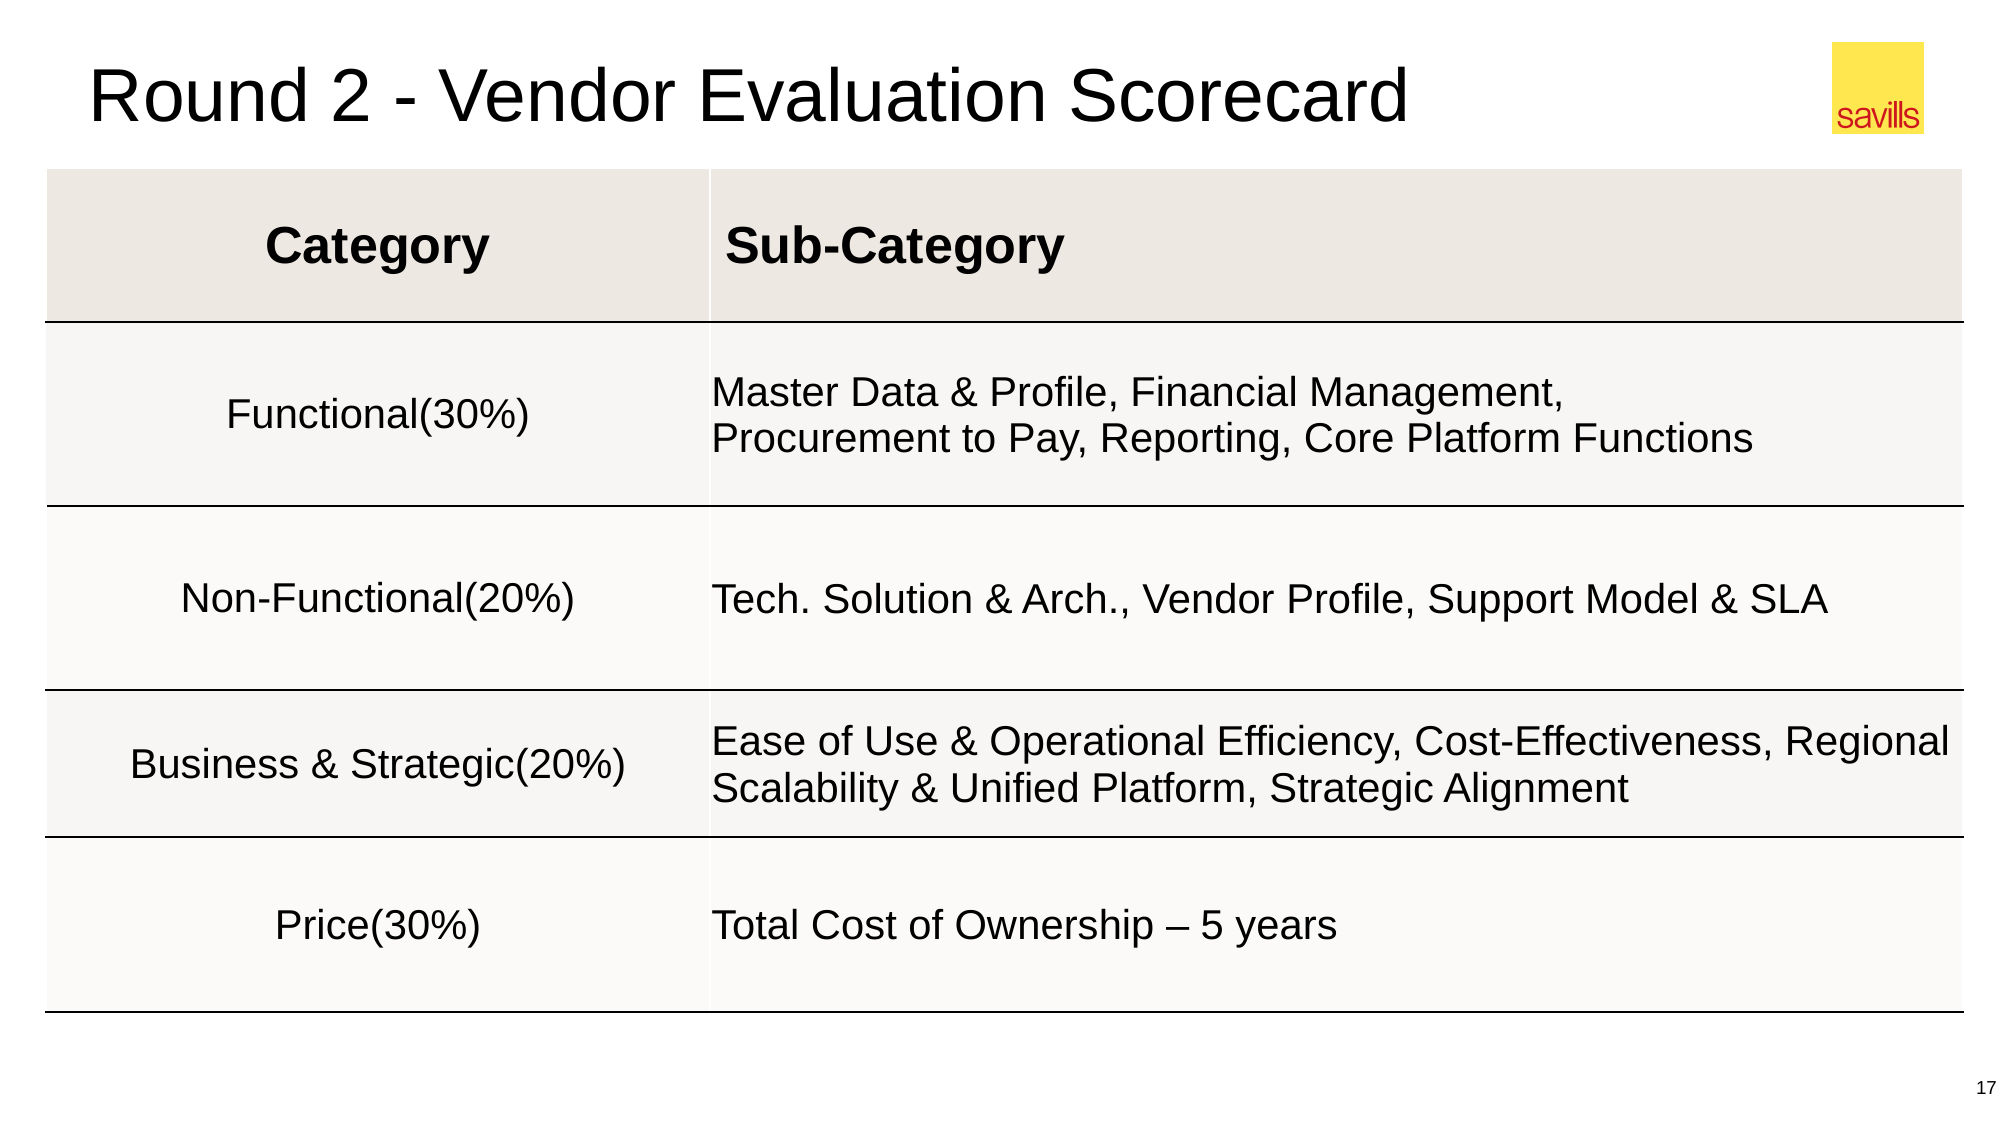

# Round 2 - Vendor Evaluation Scorecard
| Category | Sub-Category |
| --- | --- |
| Functional(30%) | Master Data & Profile, Financial Management, Procurement to Pay, Reporting, Core Platform Functions |
| Non-Functional(20%) | Tech. Solution & Arch., Vendor Profile, Support Model & SLA |
| Business & Strategic(20%) | Ease of Use & Operational Efficiency, Cost-Effectiveness, Regional Scalability & Unified Platform, Strategic Alignment |
| Price(30%) | Total Cost of Ownership – 5 years |

17